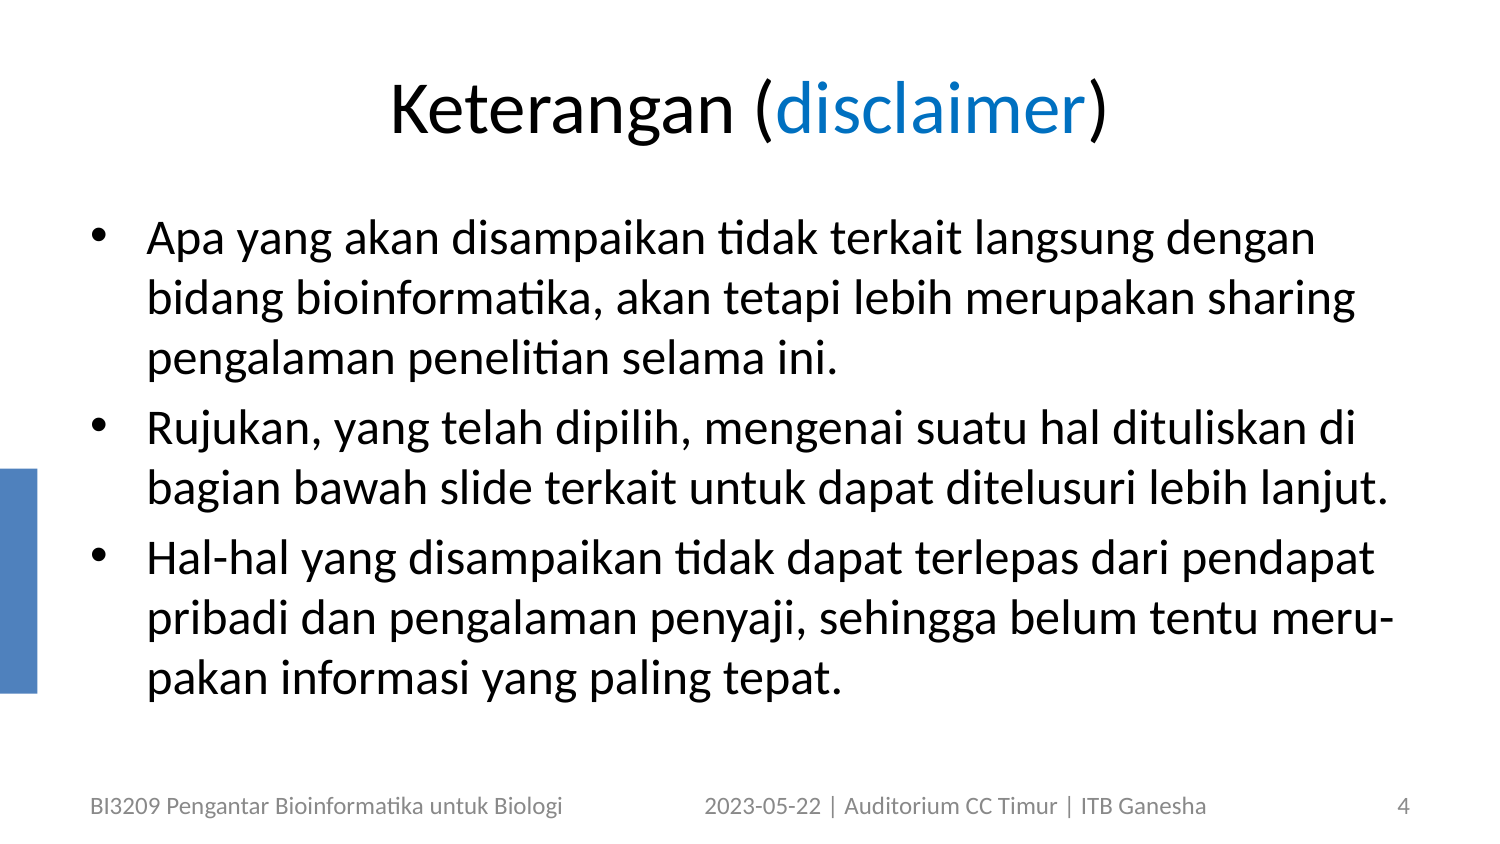

# Keterangan (disclaimer)
Apa yang akan disampaikan tidak terkait langsung dengan bidang bioinformatika, akan tetapi lebih merupakan sharing pengalaman penelitian selama ini.
Rujukan, yang telah dipilih, mengenai suatu hal dituliskan di bagian bawah slide terkait untuk dapat ditelusuri lebih lanjut.
Hal-hal yang disampaikan tidak dapat terlepas dari pendapat pribadi dan pengalaman penyaji, sehingga belum tentu meru-pakan informasi yang paling tepat.

BI3209 Pengantar Bioinformatika untuk Biologi
2023-05-22 | Auditorium CC Timur | ITB Ganesha
4